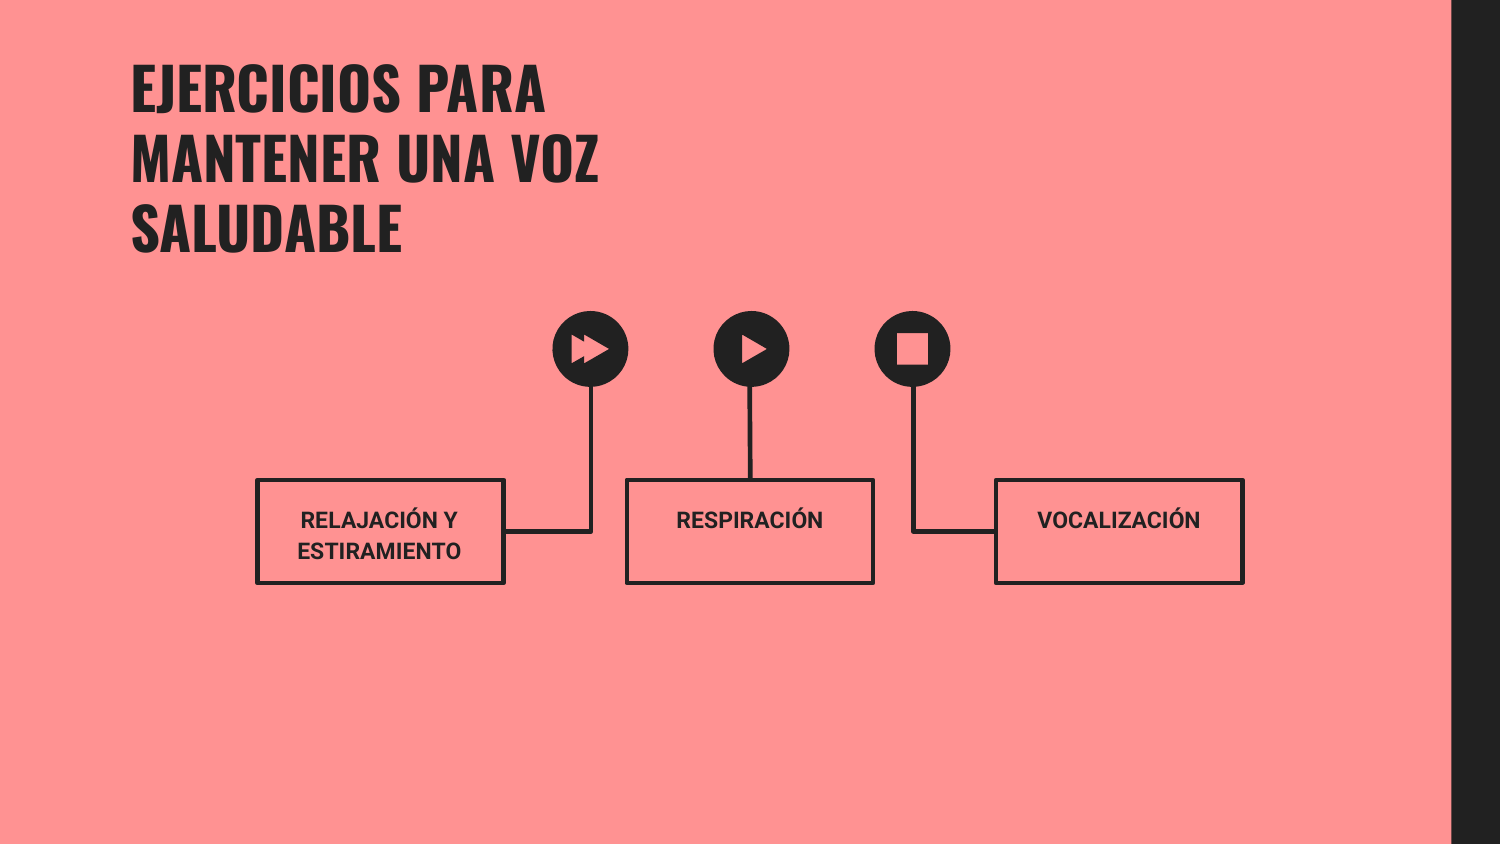

EJERCICIOS PARA MANTENER UNA VOZ SALUDABLE

#

RELAJACIÓN Y ESTIRAMIENTO
VOCALIZACIÓN
RESPIRACIÓN